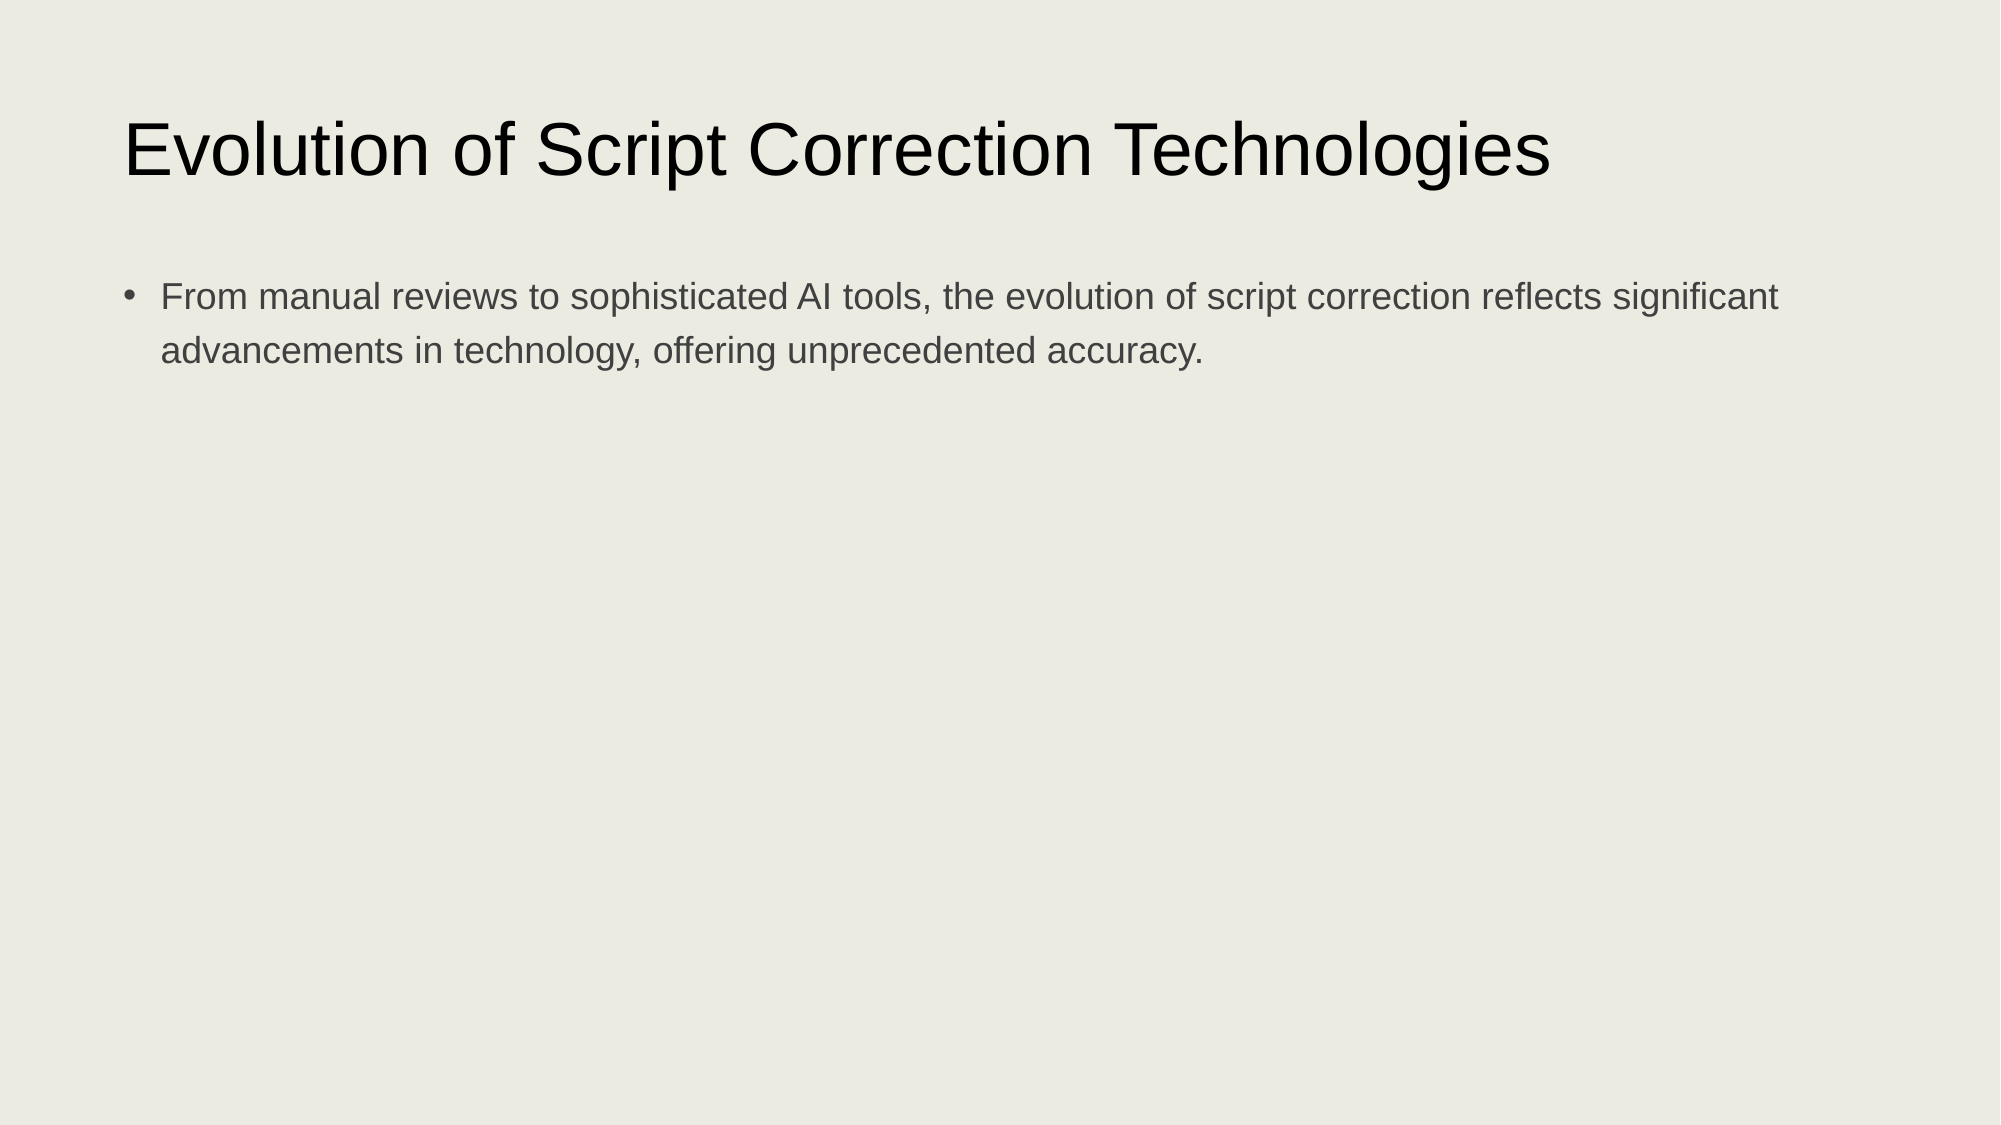

# Evolution of Script Correction Technologies
From manual reviews to sophisticated AI tools, the evolution of script correction reflects significant advancements in technology, offering unprecedented accuracy.